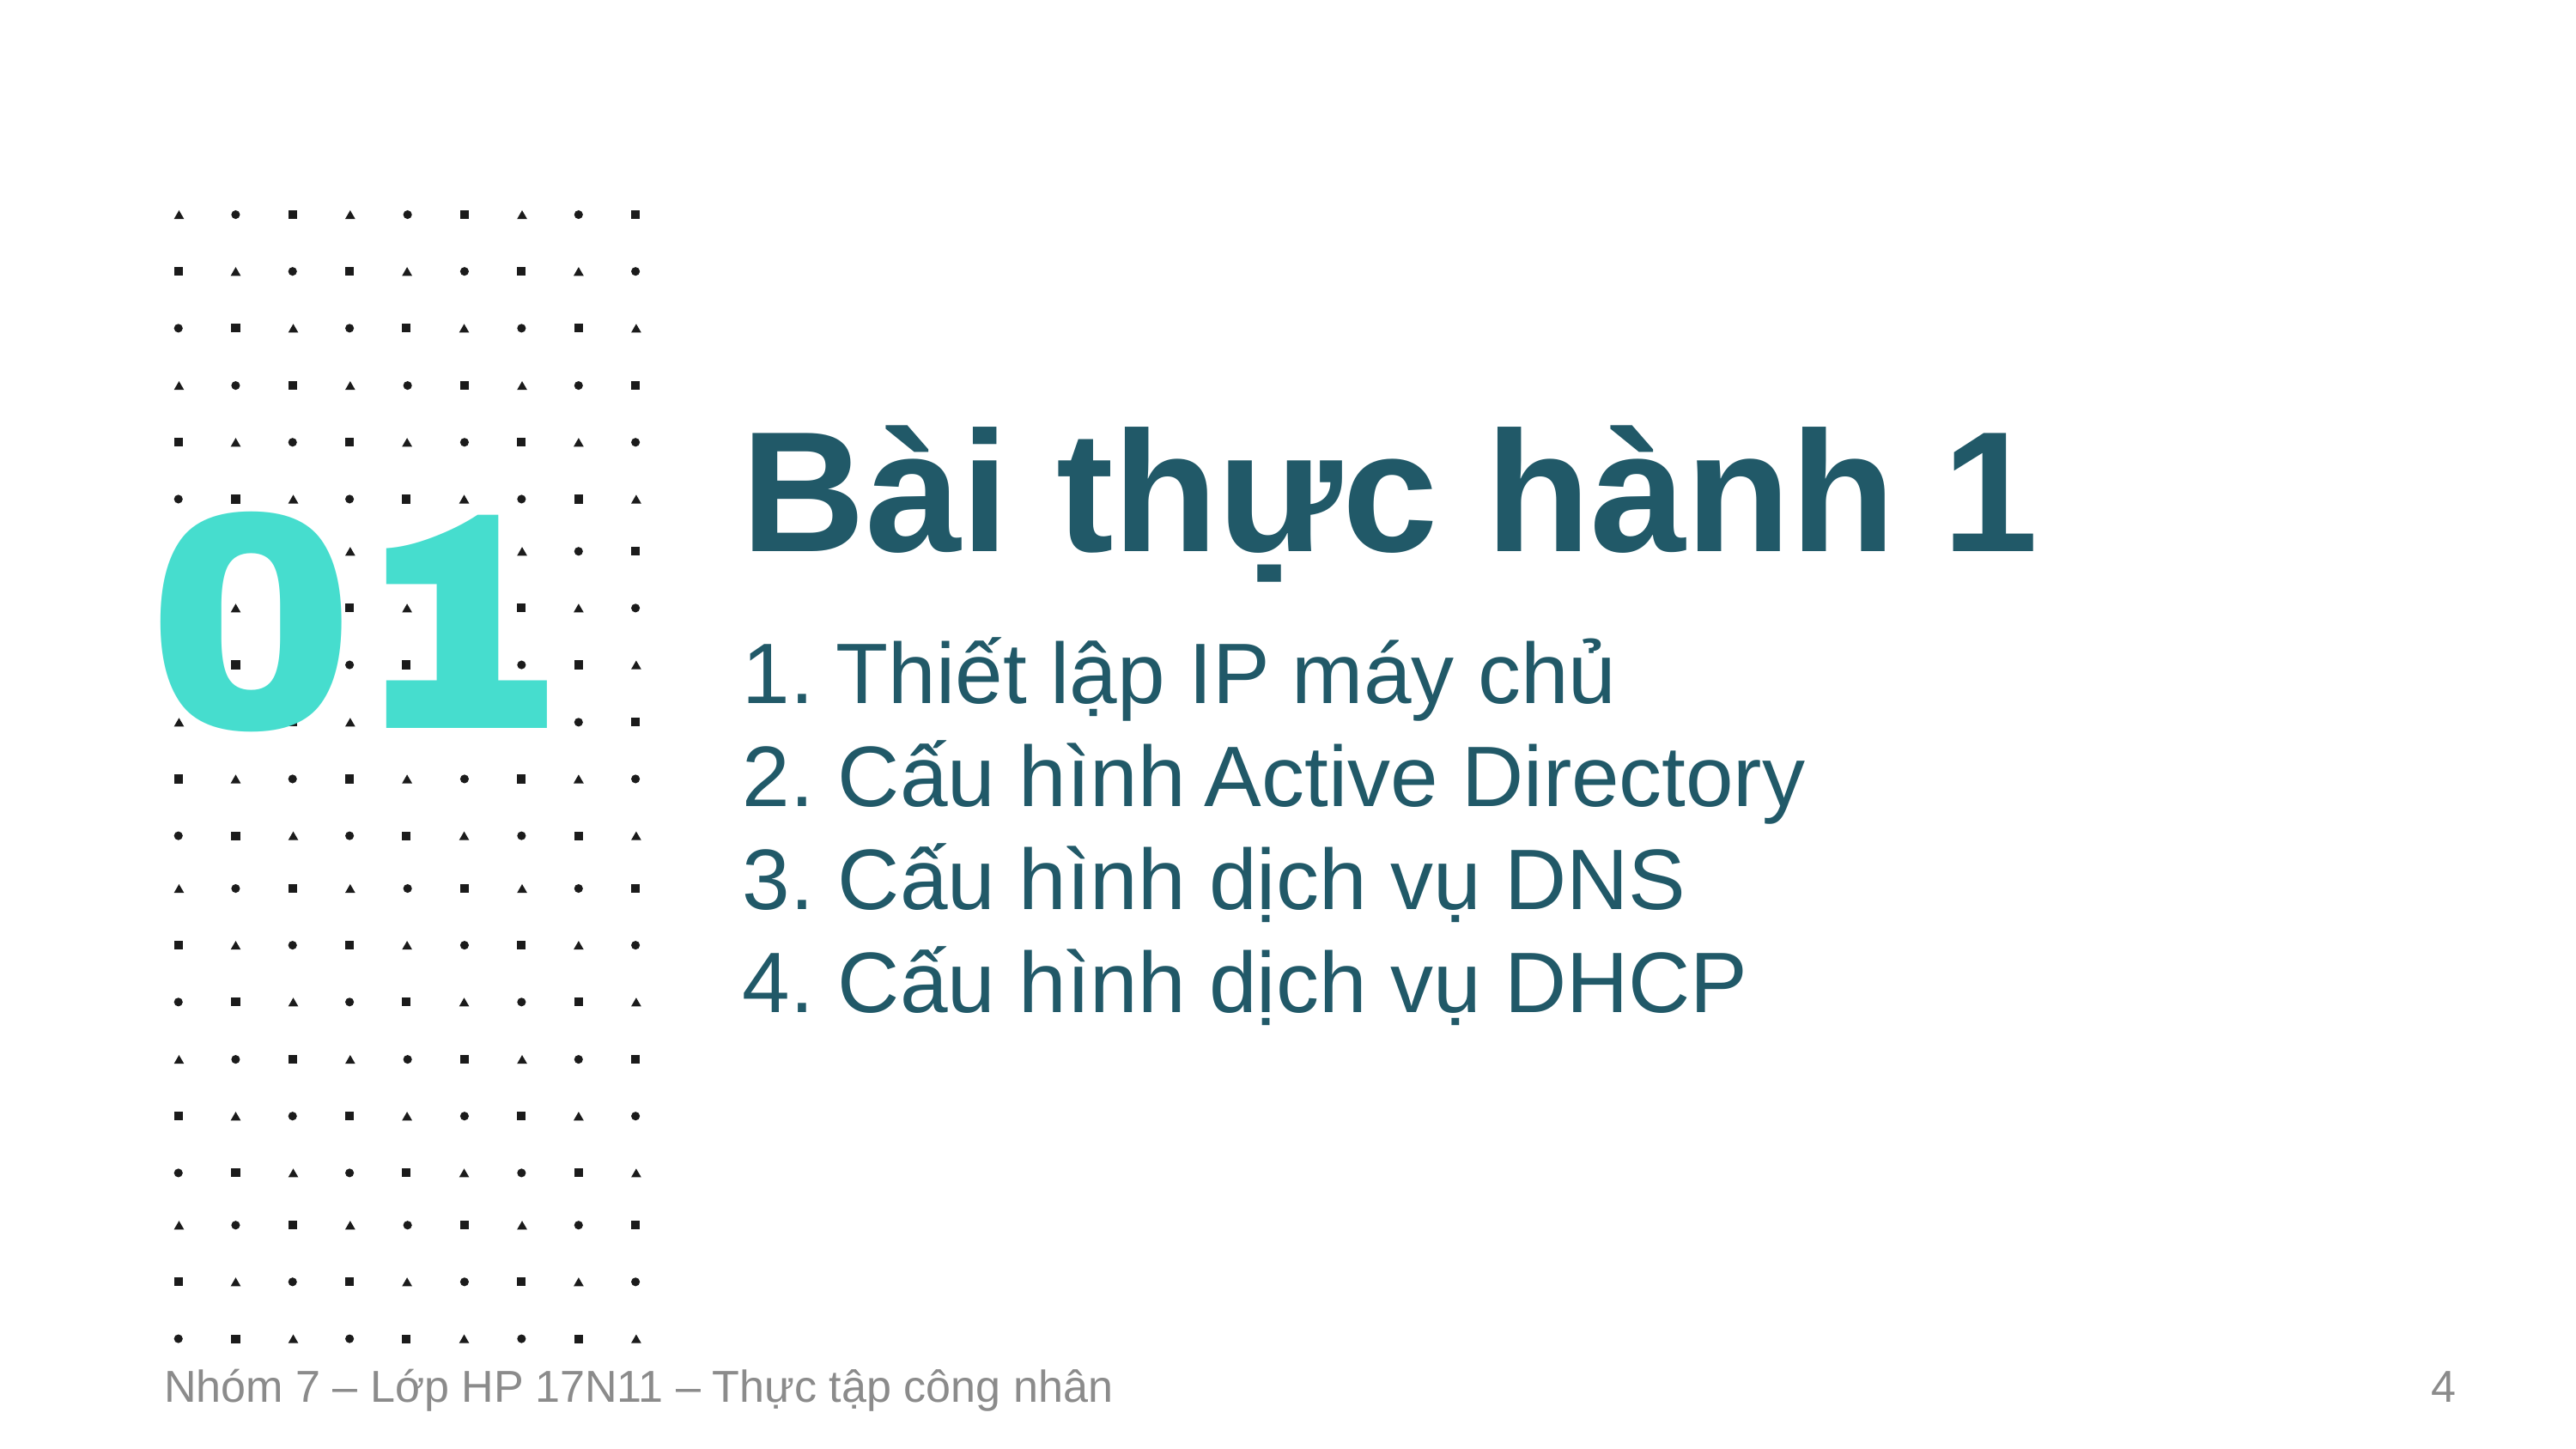

Bài thực hành 1

01
1. Thiết lập IP máy chủ
2. Cấu hình Active Directory
3. Cấu hình dịch vụ DNS
4. Cấu hình dịch vụ DHCP

4
Nhóm 7 – Lớp HP 17N11 – Thực tập công nhân